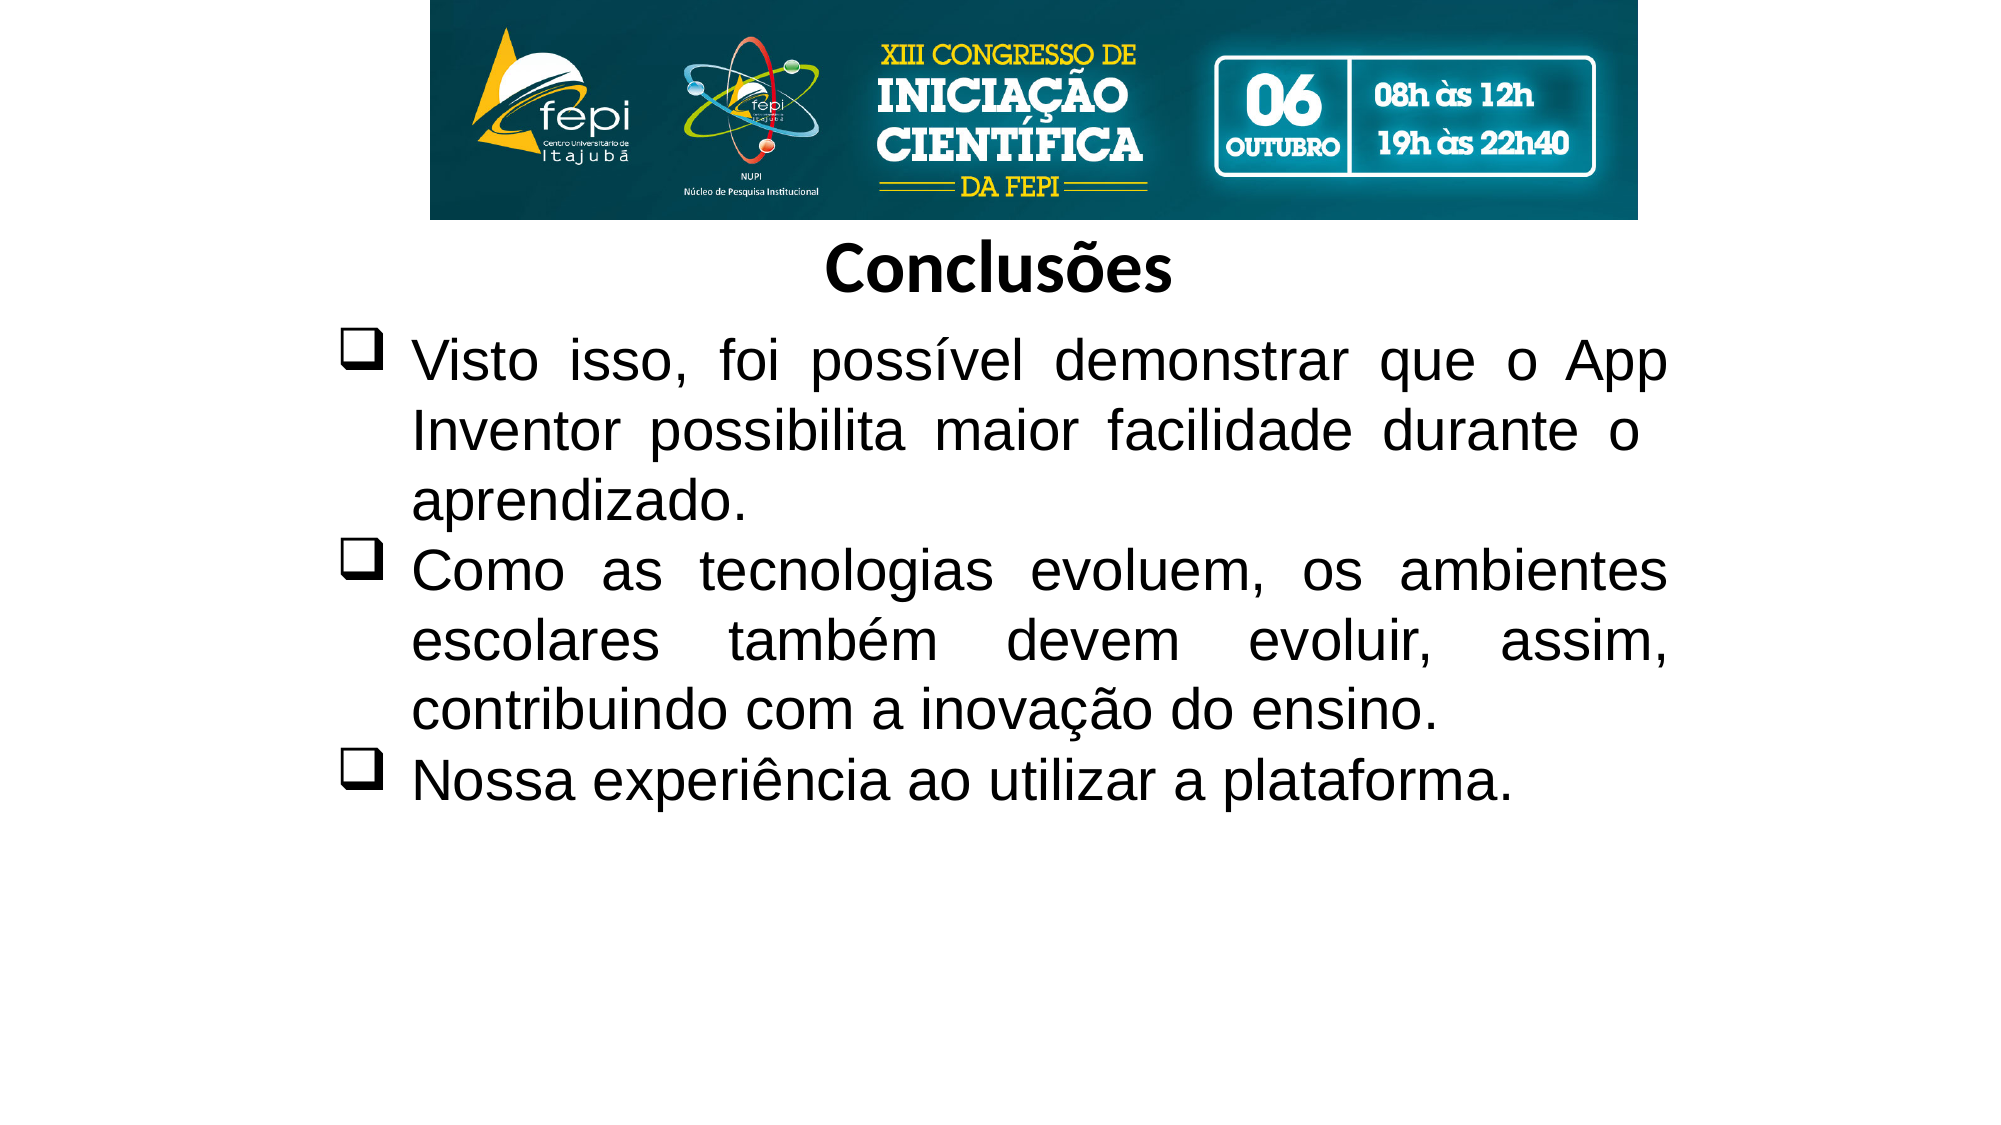

#
Conclusões
Visto isso, foi possível demonstrar que o App Inventor possibilita maior facilidade durante o  aprendizado.
Como as tecnologias evoluem, os ambientes escolares também devem evoluir, assim, contribuindo com a inovação do ensino.
Nossa experiência ao utilizar a plataforma.